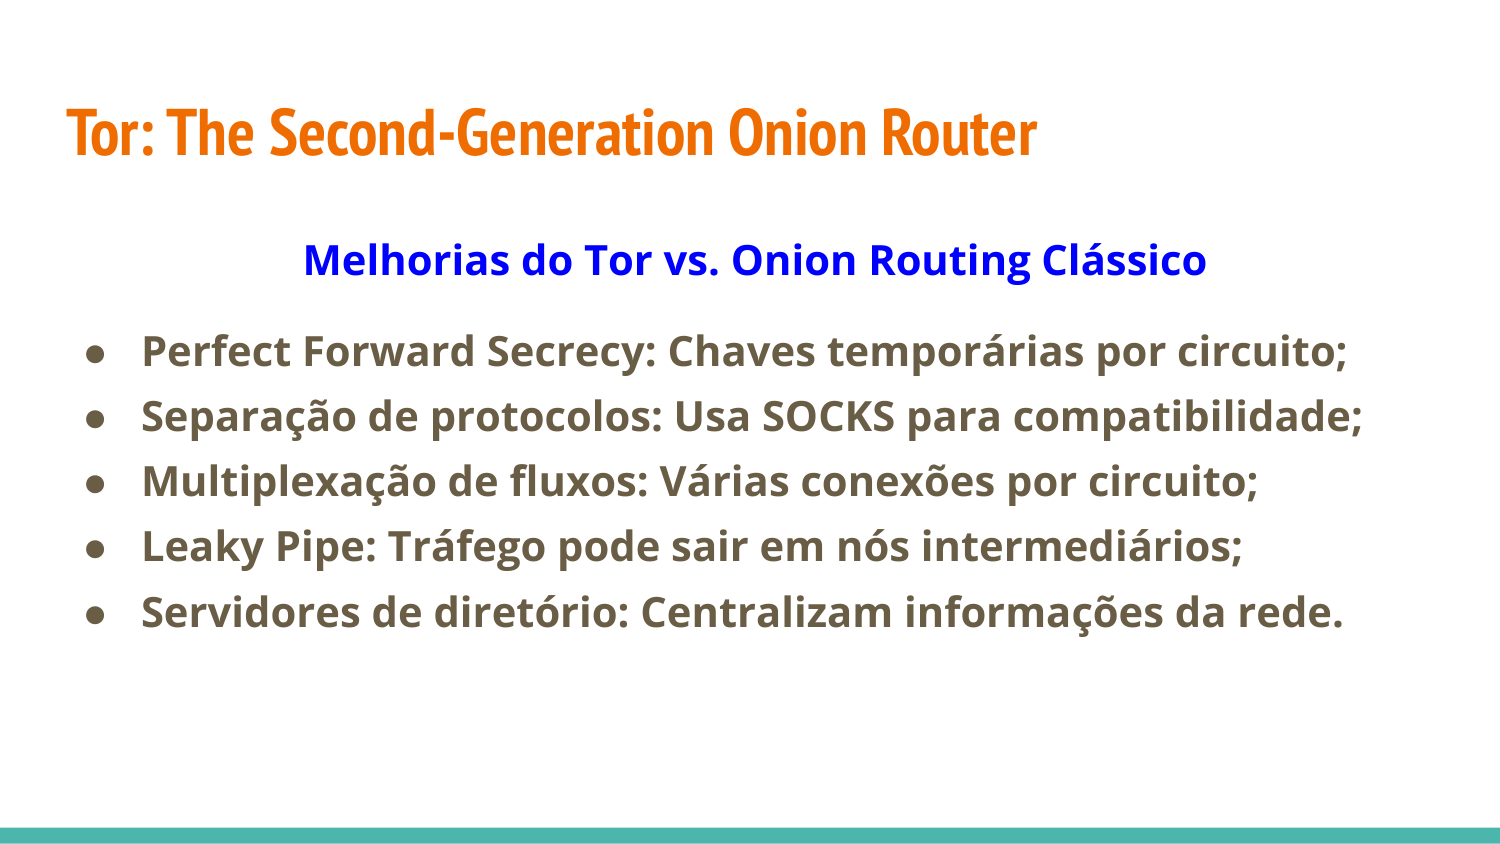

# Tor: The Second-Generation Onion Router
 Melhorias do Tor vs. Onion Routing Clássico
Perfect Forward Secrecy: Chaves temporárias por circuito;
Separação de protocolos: Usa SOCKS para compatibilidade;
Multiplexação de fluxos: Várias conexões por circuito;
Leaky Pipe: Tráfego pode sair em nós intermediários;
Servidores de diretório: Centralizam informações da rede.